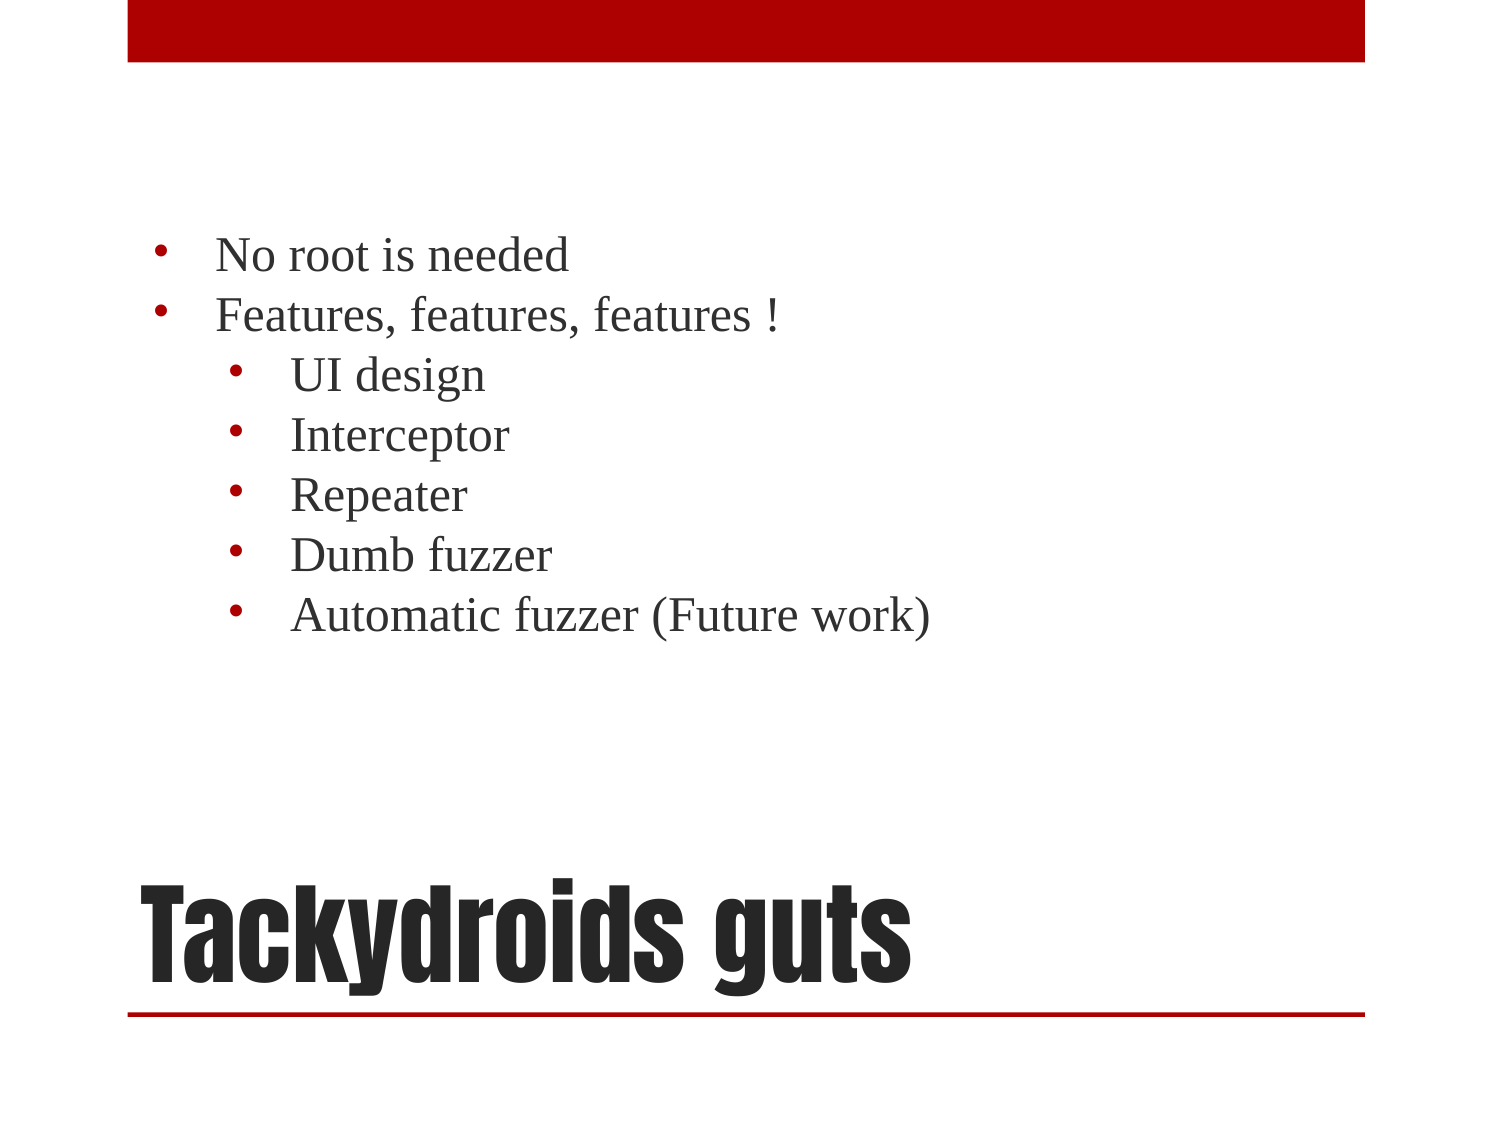

No root is needed
Features, features, features !
UI design
Interceptor
Repeater
Dumb fuzzer
Automatic fuzzer (Future work)
# Tackydroids guts